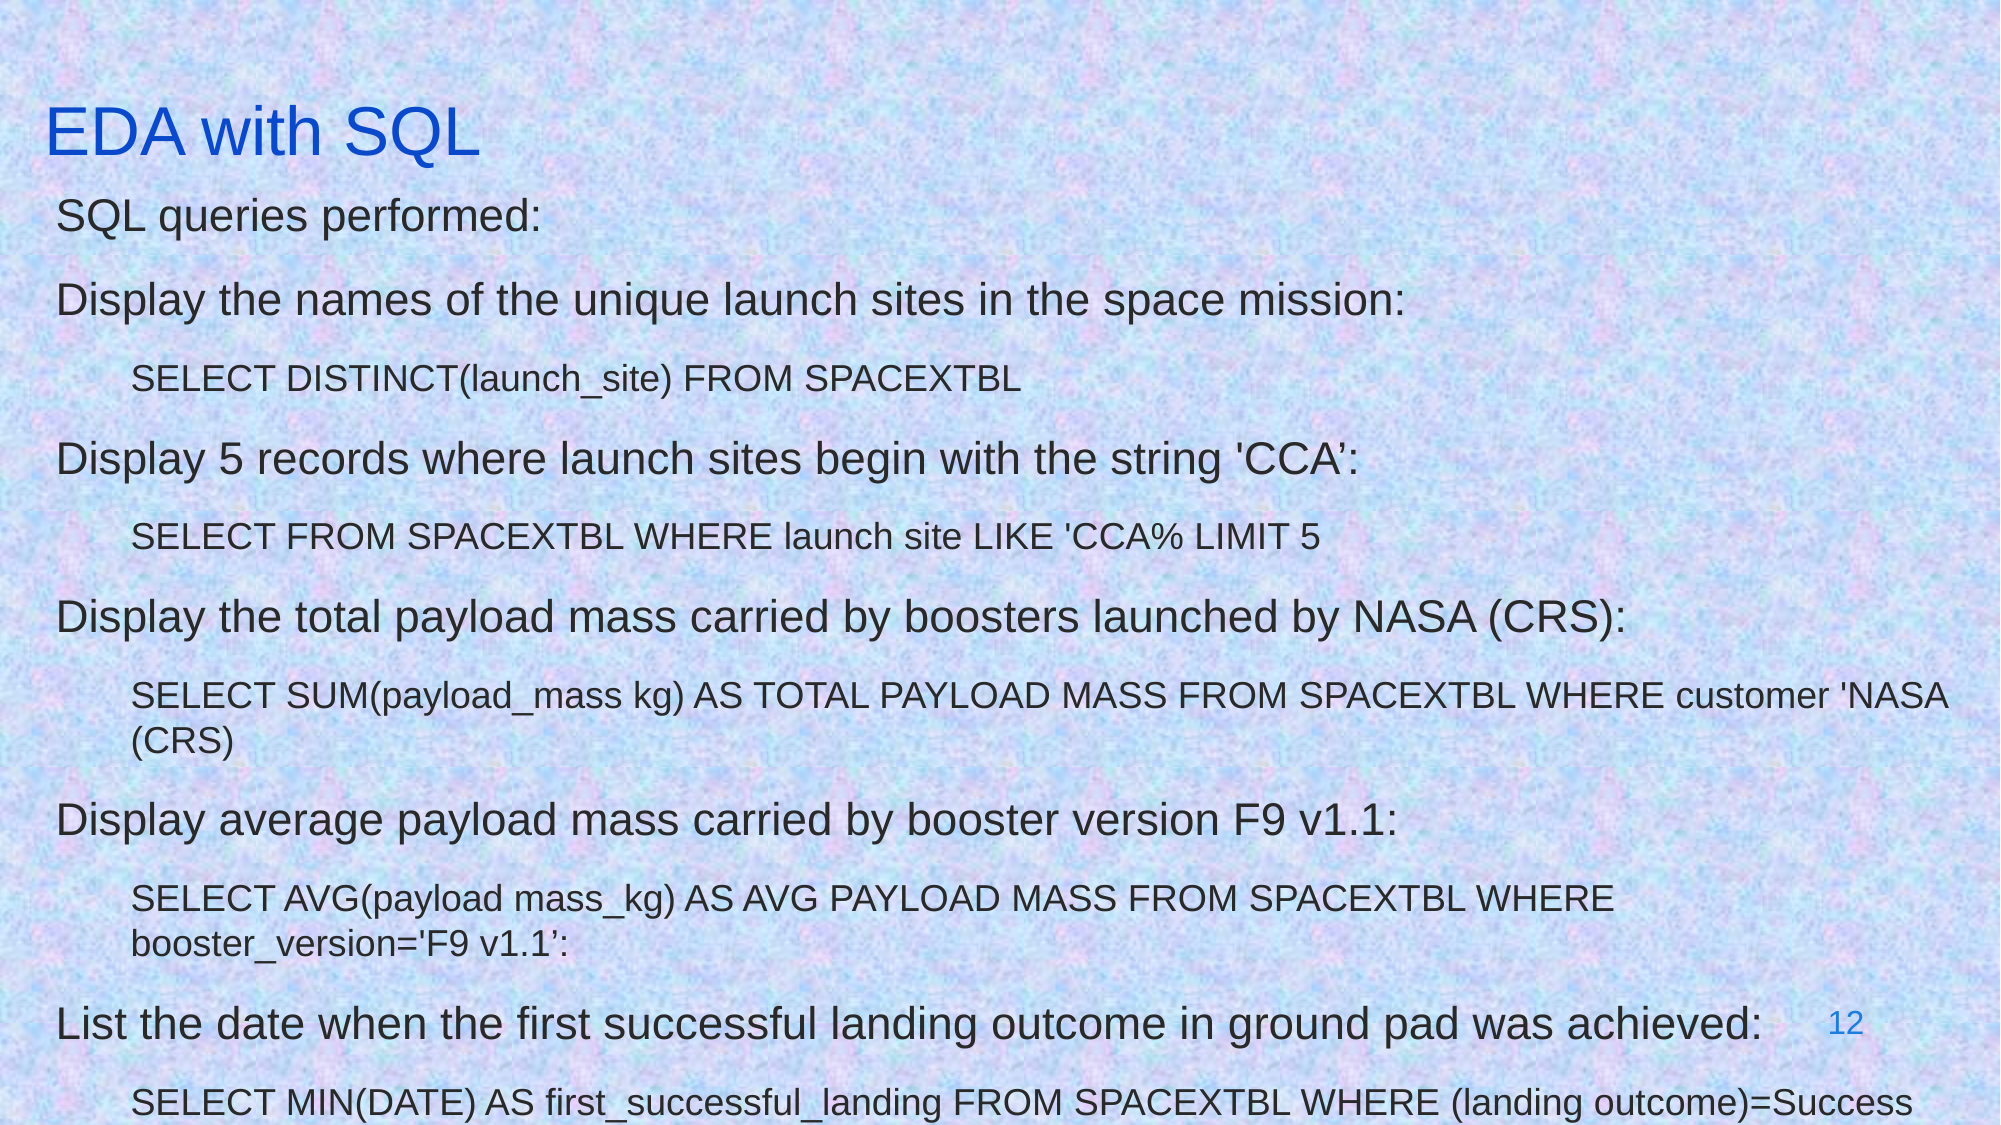

EDA with SQL
SQL queries performed:
Display the names of the unique launch sites in the space mission:
SELECT DISTINCT(launch_site) FROM SPACEXTBL
Display 5 records where launch sites begin with the string 'CCA’:
SELECT FROM SPACEXTBL WHERE launch site LIKE 'CCA% LIMIT 5
Display the total payload mass carried by boosters launched by NASA (CRS):
SELECT SUM(payload_mass kg) AS TOTAL PAYLOAD MASS FROM SPACEXTBL WHERE customer 'NASA (CRS)
Display average payload mass carried by booster version F9 v1.1:
SELECT AVG(payload mass_kg) AS AVG PAYLOAD MASS FROM SPACEXTBL WHERE booster_version='F9 v1.1’:
List the date when the first successful landing outcome in ground pad was achieved:
SELECT MIN(DATE) AS first_successful_landing FROM SPACEXTBL WHERE (landing outcome)=Success (ground pad)

12